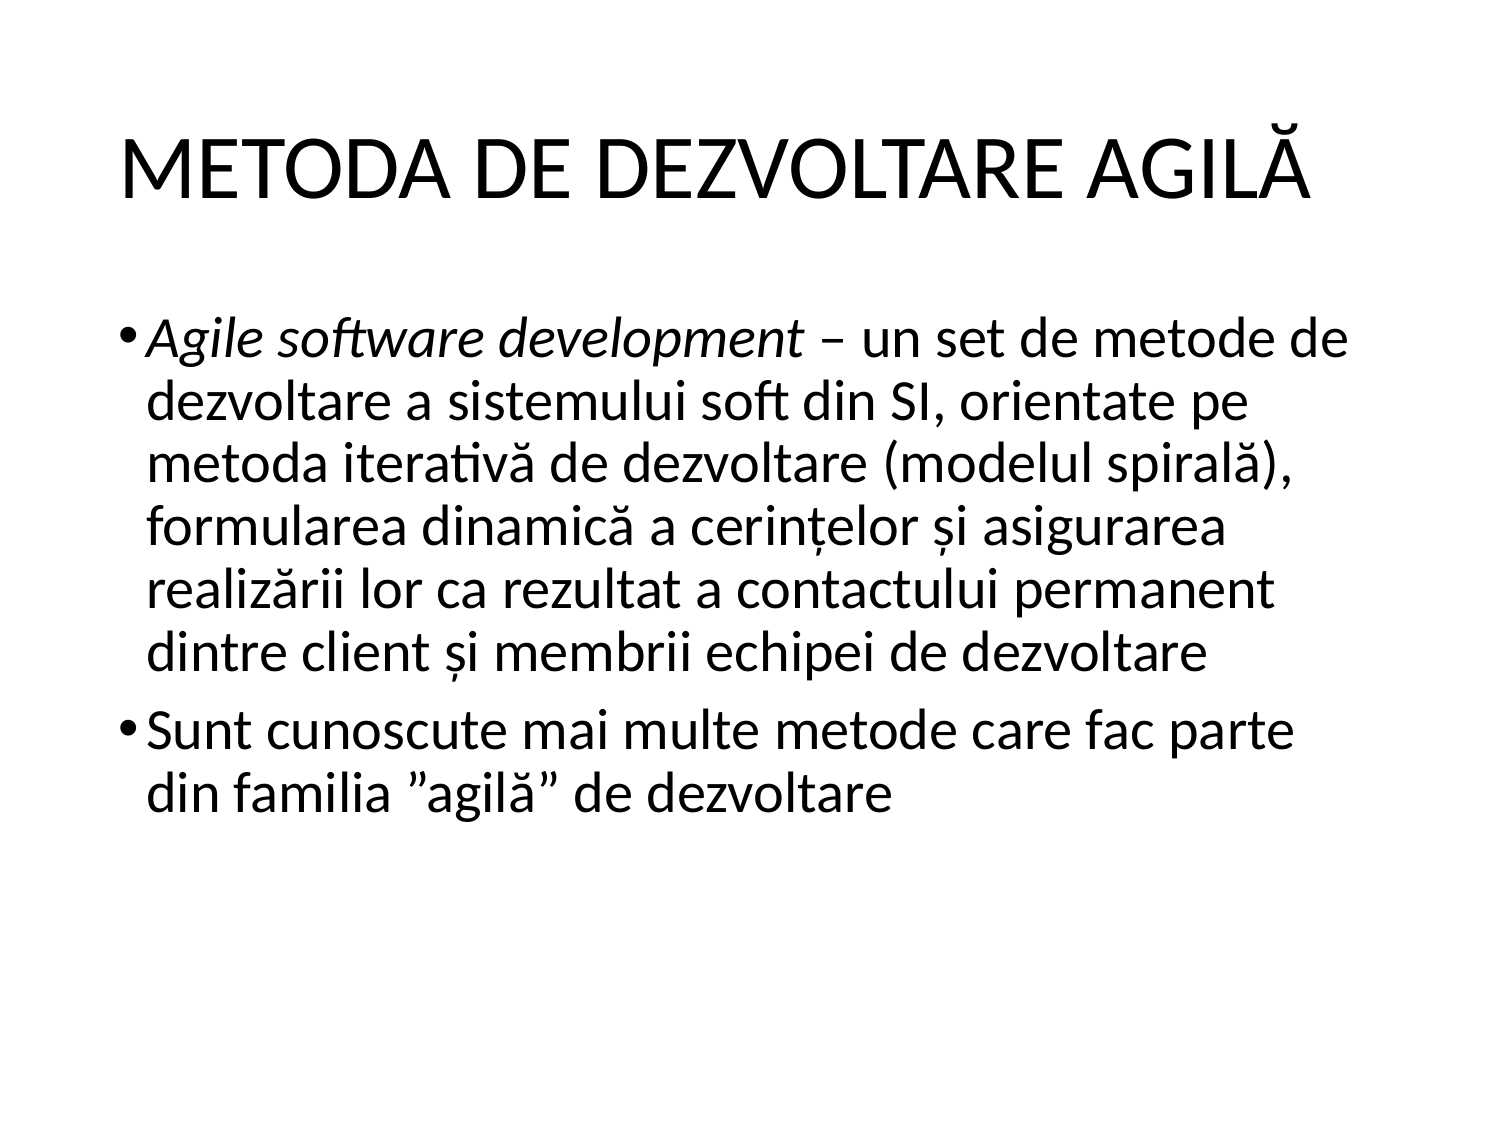

# METODA DE DEZVOLTARE AGILĂ
Agile software development – un set de metode de dezvoltare a sistemului soft din SI, orientate pe metoda iterativă de dezvoltare (modelul spirală), formularea dinamică a cerințelor și asigurarea realizării lor ca rezultat a contactului permanent dintre client și membrii echipei de dezvoltare
Sunt cunoscute mai multe metode care fac parte din familia ”agilă” de dezvoltare